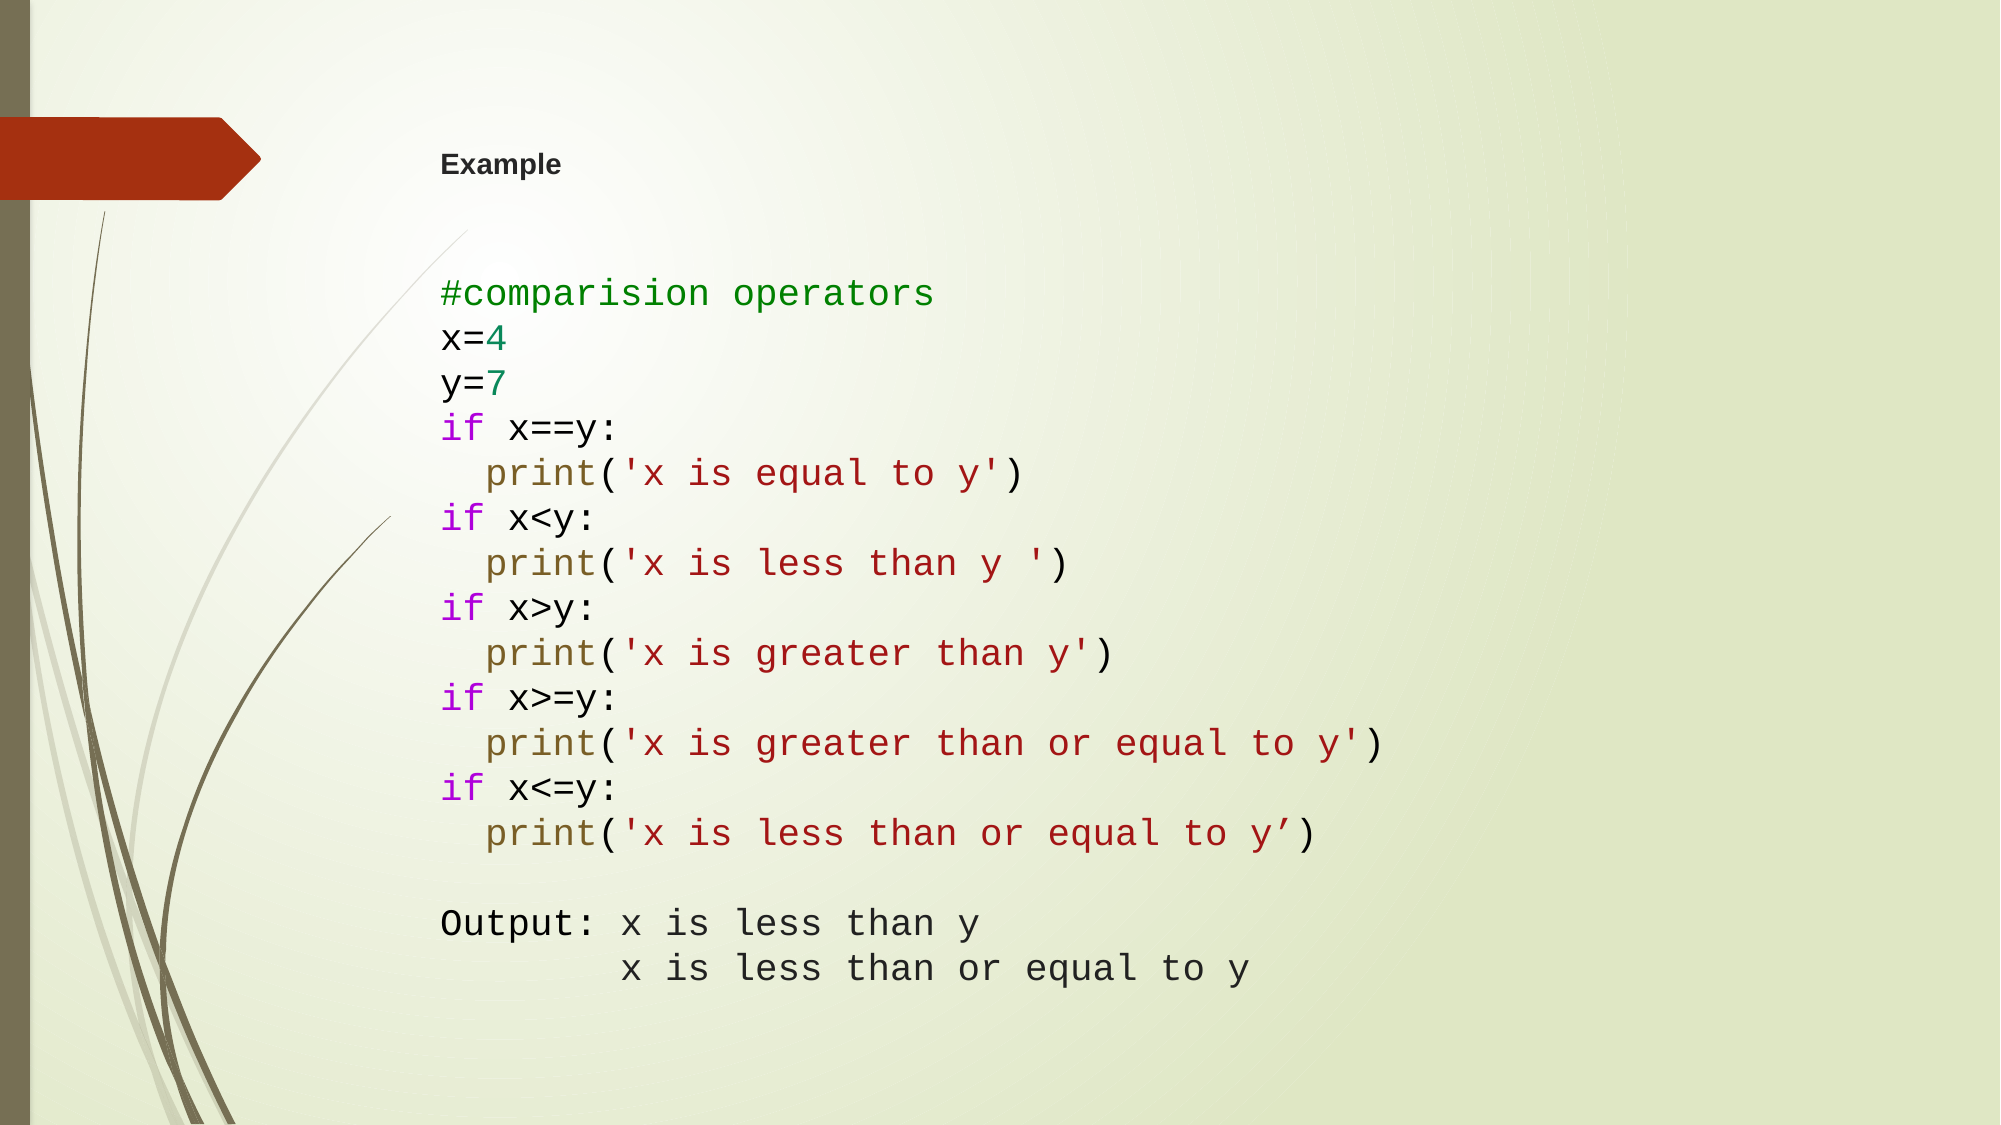

# Example
#comparision operators
x=4
y=7
if x==y:
  print('x is equal to y')
if x<y:
  print('x is less than y ')
if x>y:
  print('x is greater than y')
if x>=y:
  print('x is greater than or equal to y')
if x<=y:
  print('x is less than or equal to y’)

Output: x is less than y
        x is less than or equal to y